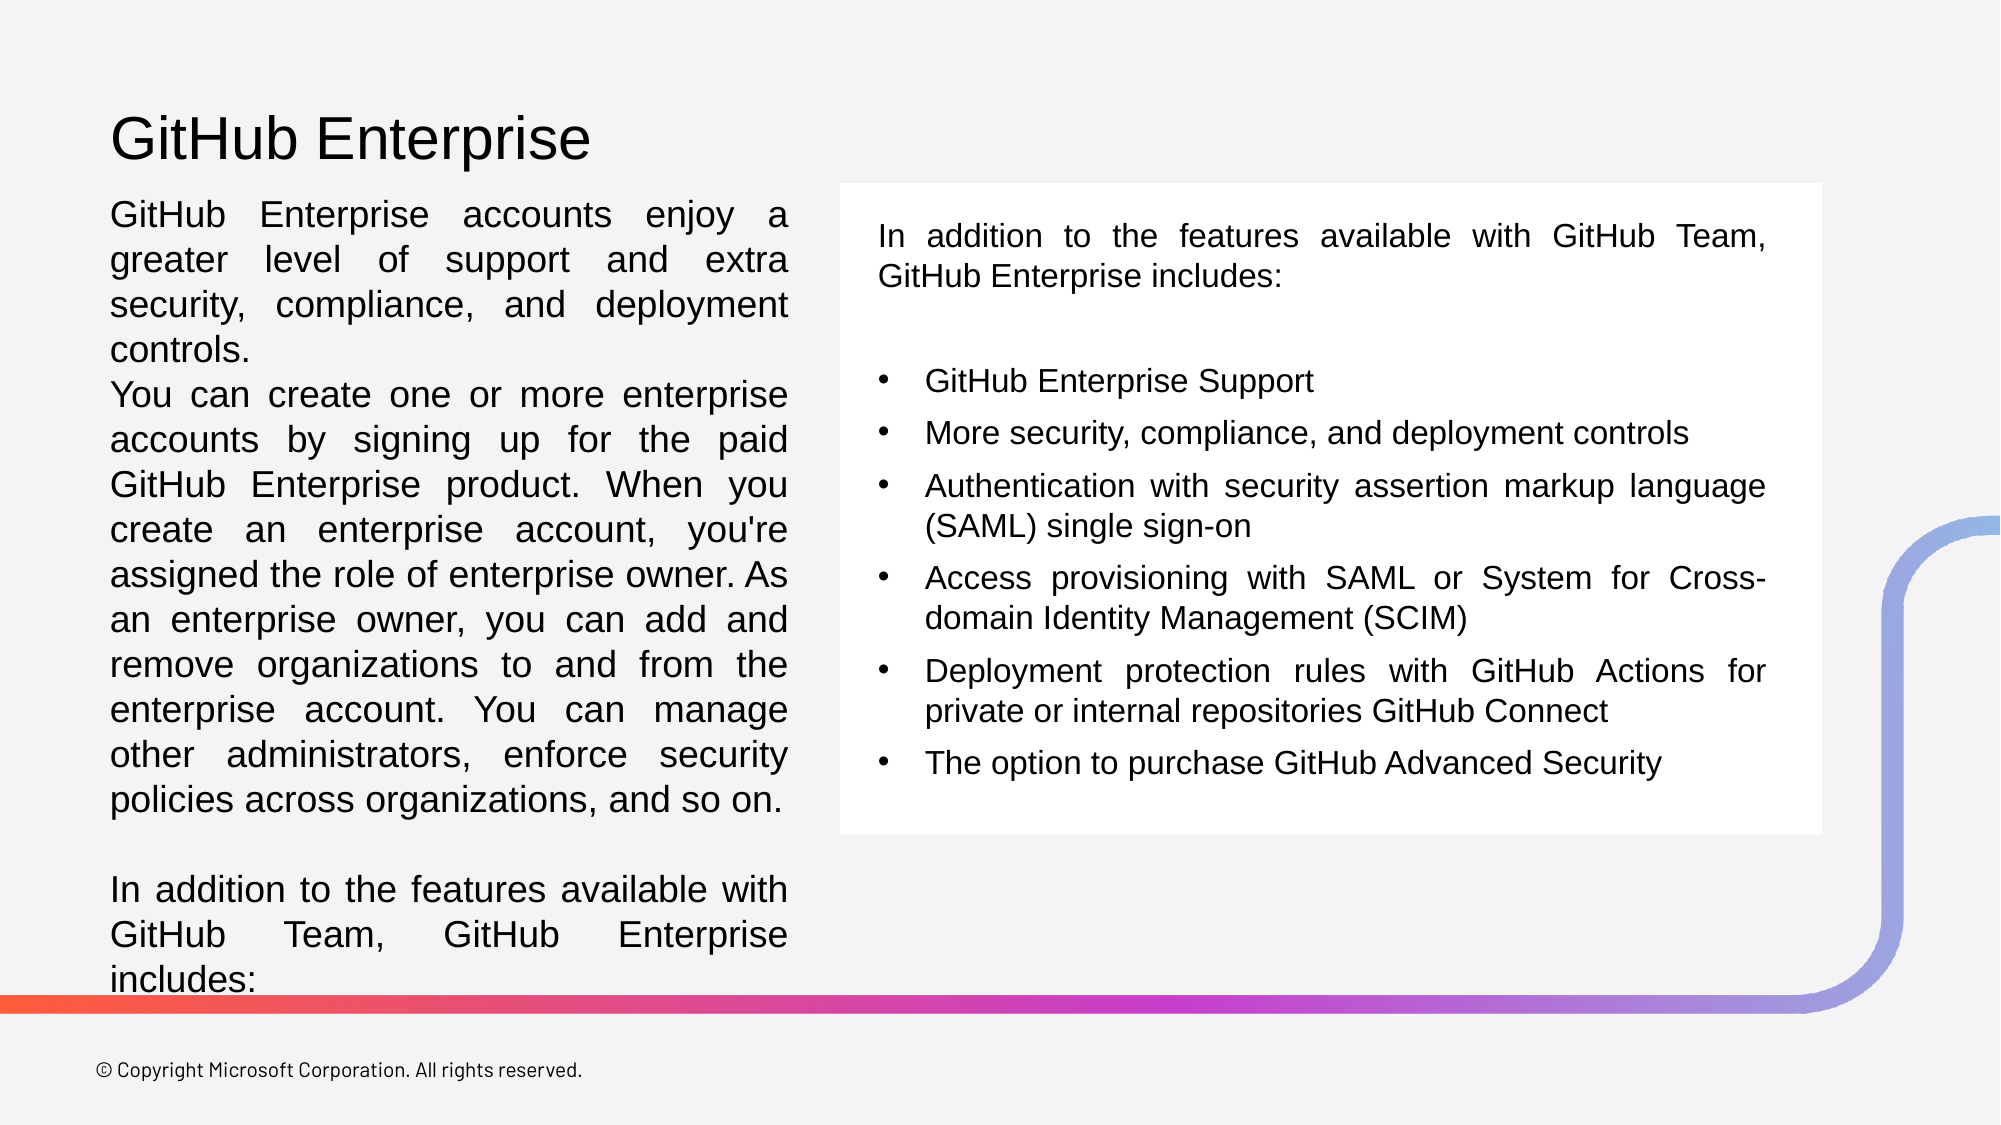

# GitHub Enterprise
GitHub Enterprise accounts enjoy a greater level of support and extra security, compliance, and deployment controls.
You can create one or more enterprise accounts by signing up for the paid GitHub Enterprise product. When you create an enterprise account, you're assigned the role of enterprise owner. As an enterprise owner, you can add and remove organizations to and from the enterprise account. You can manage other administrators, enforce security policies across organizations, and so on.

In addition to the features available with GitHub Team, GitHub Enterprise includes:

In addition to the features available with GitHub Team, GitHub Enterprise includes:

GitHub Enterprise Support
More security, compliance, and deployment controls
Authentication with security assertion markup language (SAML) single sign-on
Access provisioning with SAML or System for Cross-domain Identity Management (SCIM)
Deployment protection rules with GitHub Actions for private or internal repositories GitHub Connect
The option to purchase GitHub Advanced Security
© Copyright Microsoft Corporation. All rights reserved.